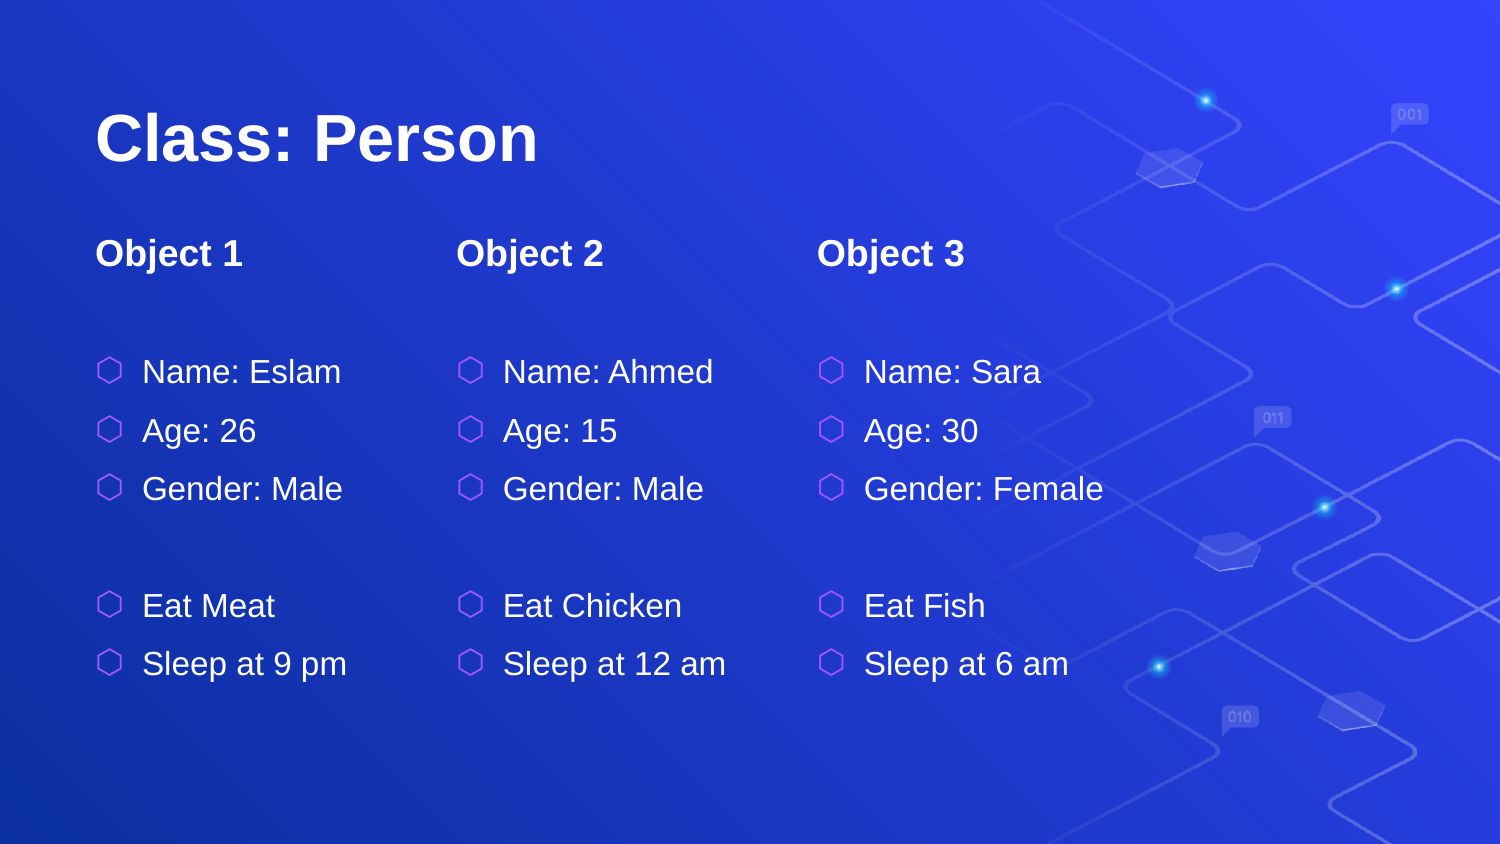

# Class: Person
Object 1

Name: Eslam
Age: 26
Gender: Male

Eat Meat
Sleep at 9 pm
Object 2

Name: Ahmed
Age: 15
Gender: Male

Eat Chicken
Sleep at 12 am

Object 3

Name: Sara
Age: 30
Gender: Female

Eat Fish
Sleep at 6 am